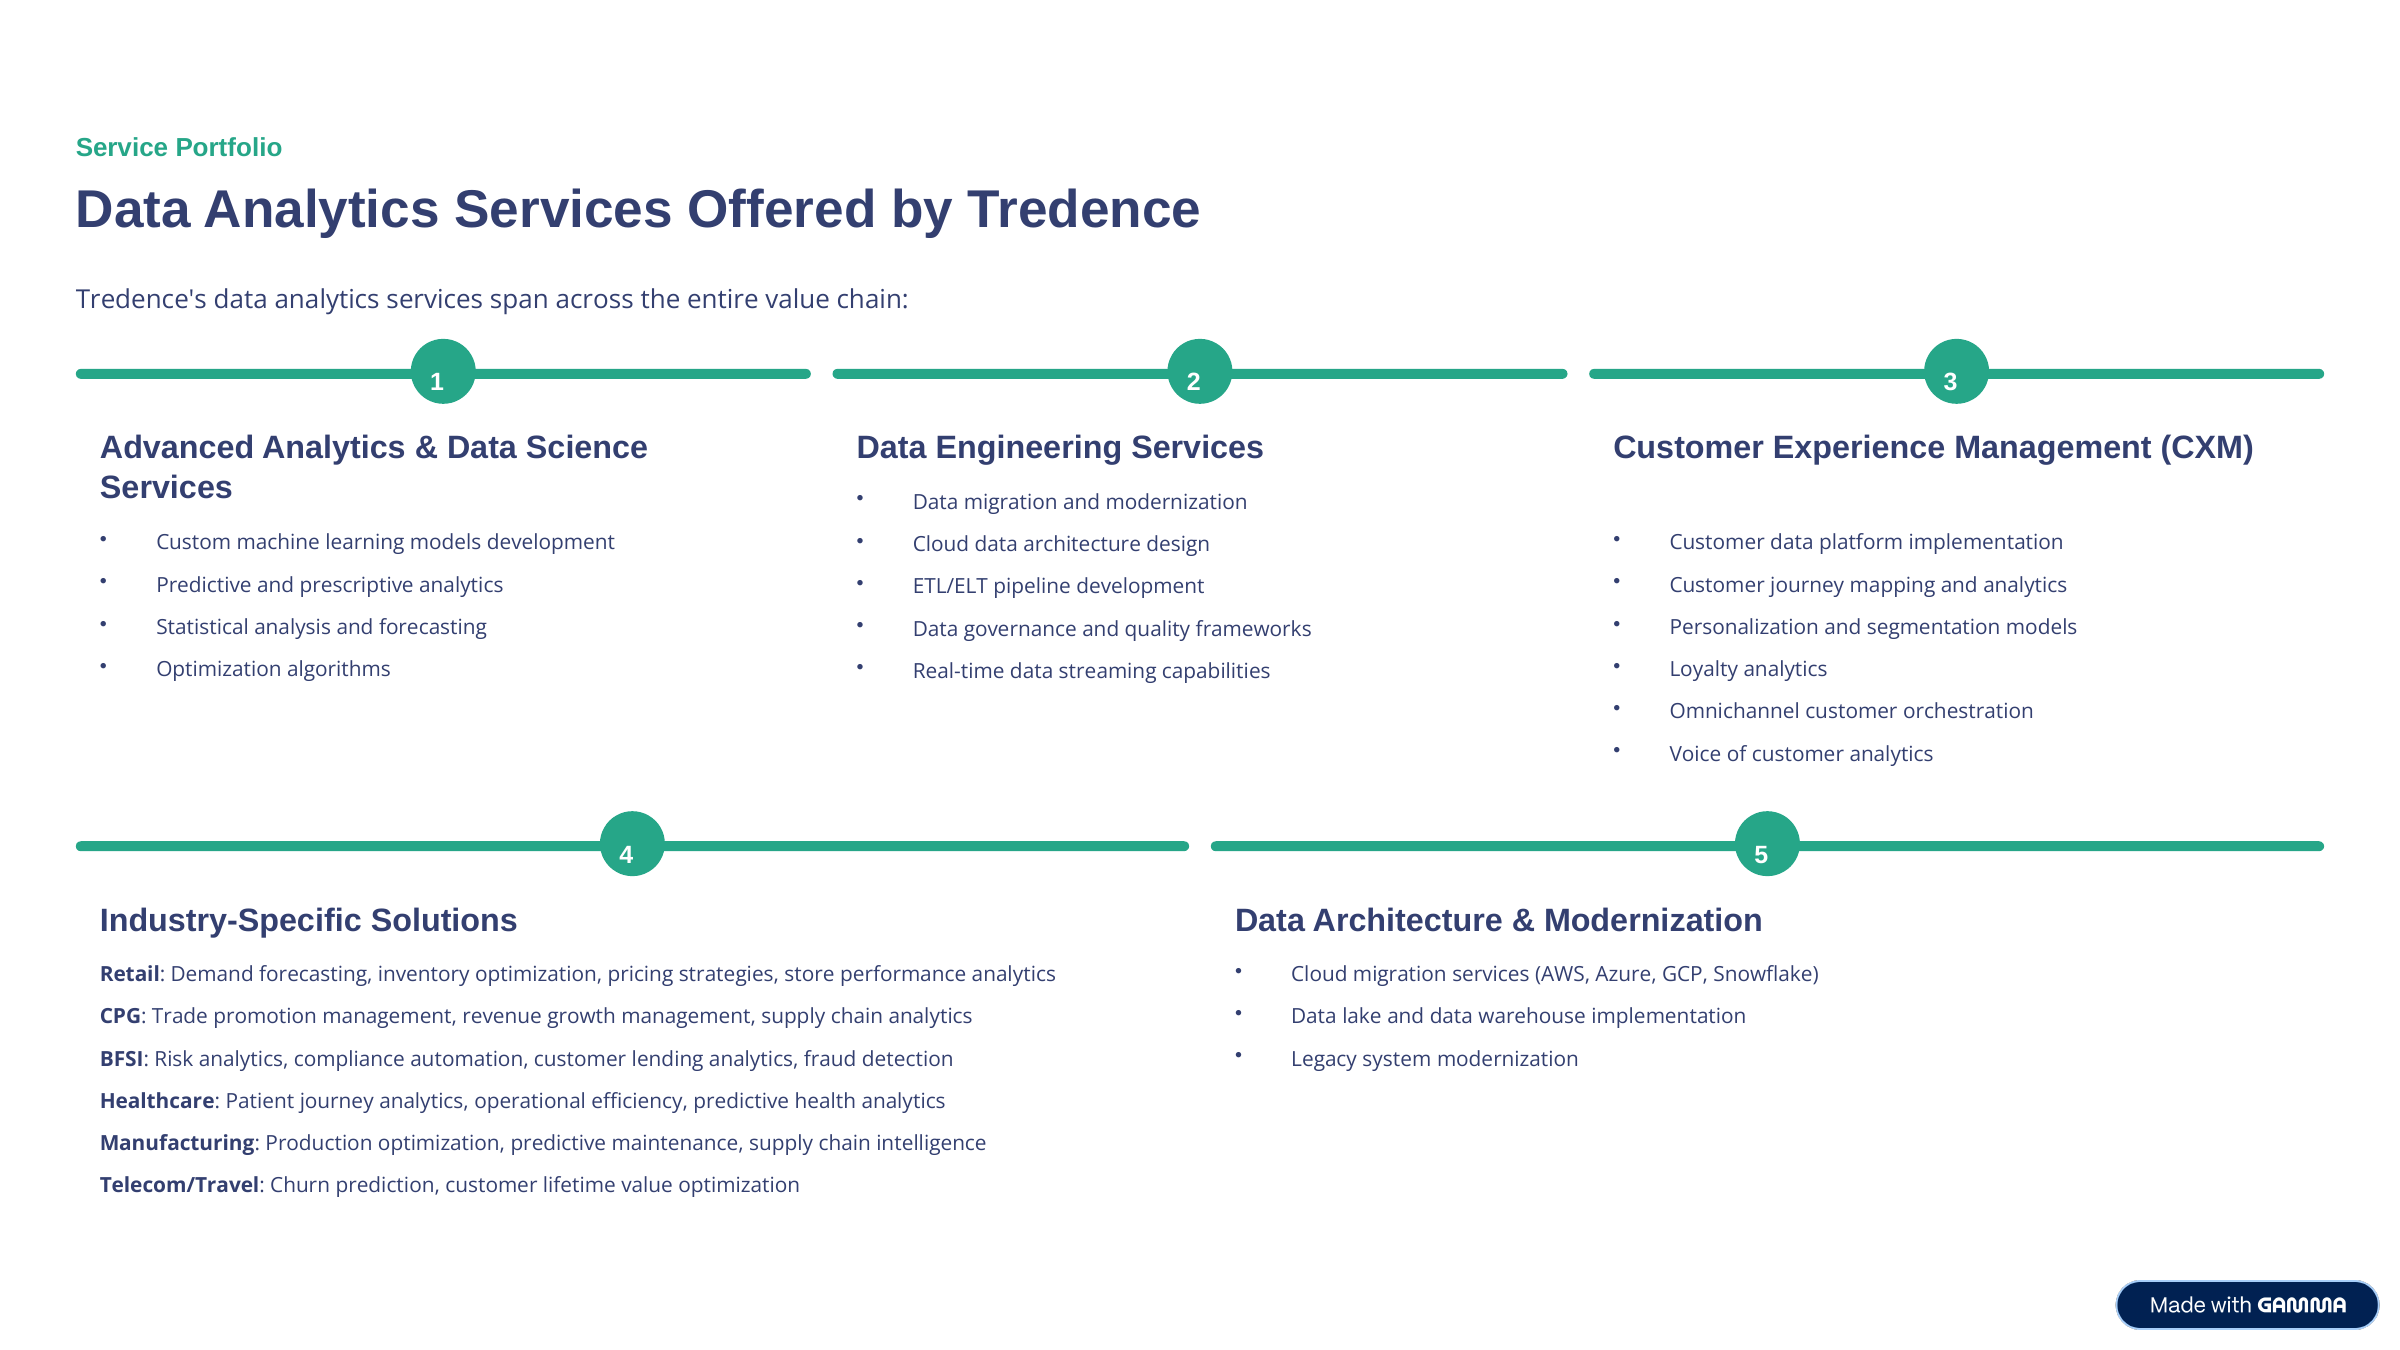

Service Portfolio
Data Analytics Services Offered by Tredence
Tredence's data analytics services span across the entire value chain:

1
2
3

Advanced Analytics & Data Science Services
Data Engineering Services
Customer Experience Management (CXM)
Data migration and modernization
Custom machine learning models development
Customer data platform implementation
Cloud data architecture design
Predictive and prescriptive analytics
Customer journey mapping and analytics
ETL/ELT pipeline development
Statistical analysis and forecasting
Personalization and segmentation models
Data governance and quality frameworks
Optimization algorithms
Loyalty analytics
Real-time data streaming capabilities
Omnichannel customer orchestration
Voice of customer analytics

4
5

Industry-Specific Solutions
Data Architecture & Modernization
Retail: Demand forecasting, inventory optimization, pricing strategies, store performance analytics
Cloud migration services (AWS, Azure, GCP, Snowflake)
CPG: Trade promotion management, revenue growth management, supply chain analytics
Data lake and data warehouse implementation
BFSI: Risk analytics, compliance automation, customer lending analytics, fraud detection
Legacy system modernization
Healthcare: Patient journey analytics, operational efficiency, predictive health analytics
Manufacturing: Production optimization, predictive maintenance, supply chain intelligence
Telecom/Travel: Churn prediction, customer lifetime value optimization